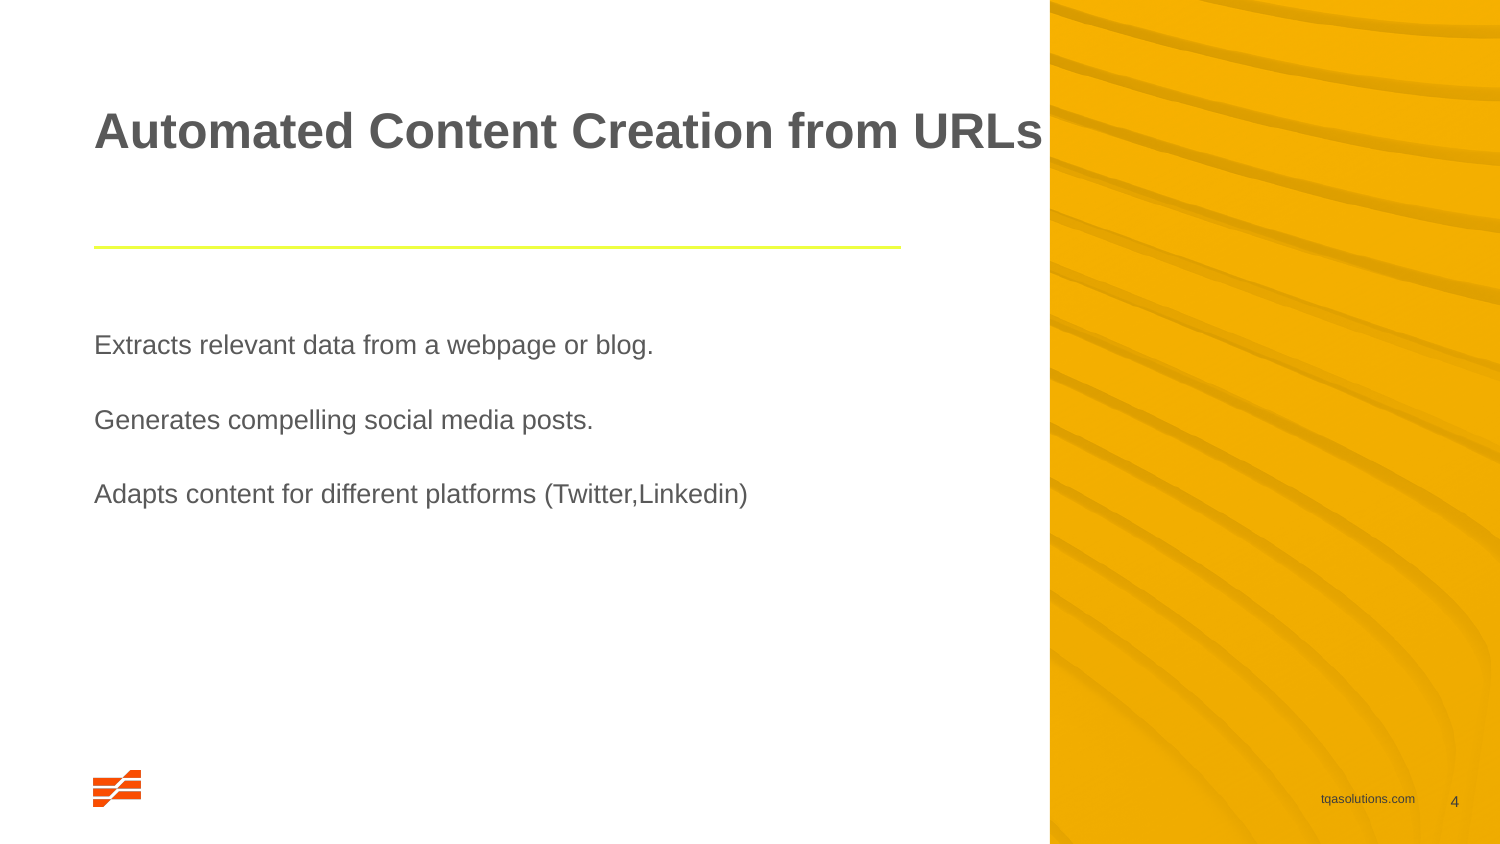

# Automated Content Creation from URLs

Extracts relevant data from a webpage or blog.
Generates compelling social media posts.
Adapts content for different platforms (Twitter,Linkedin)